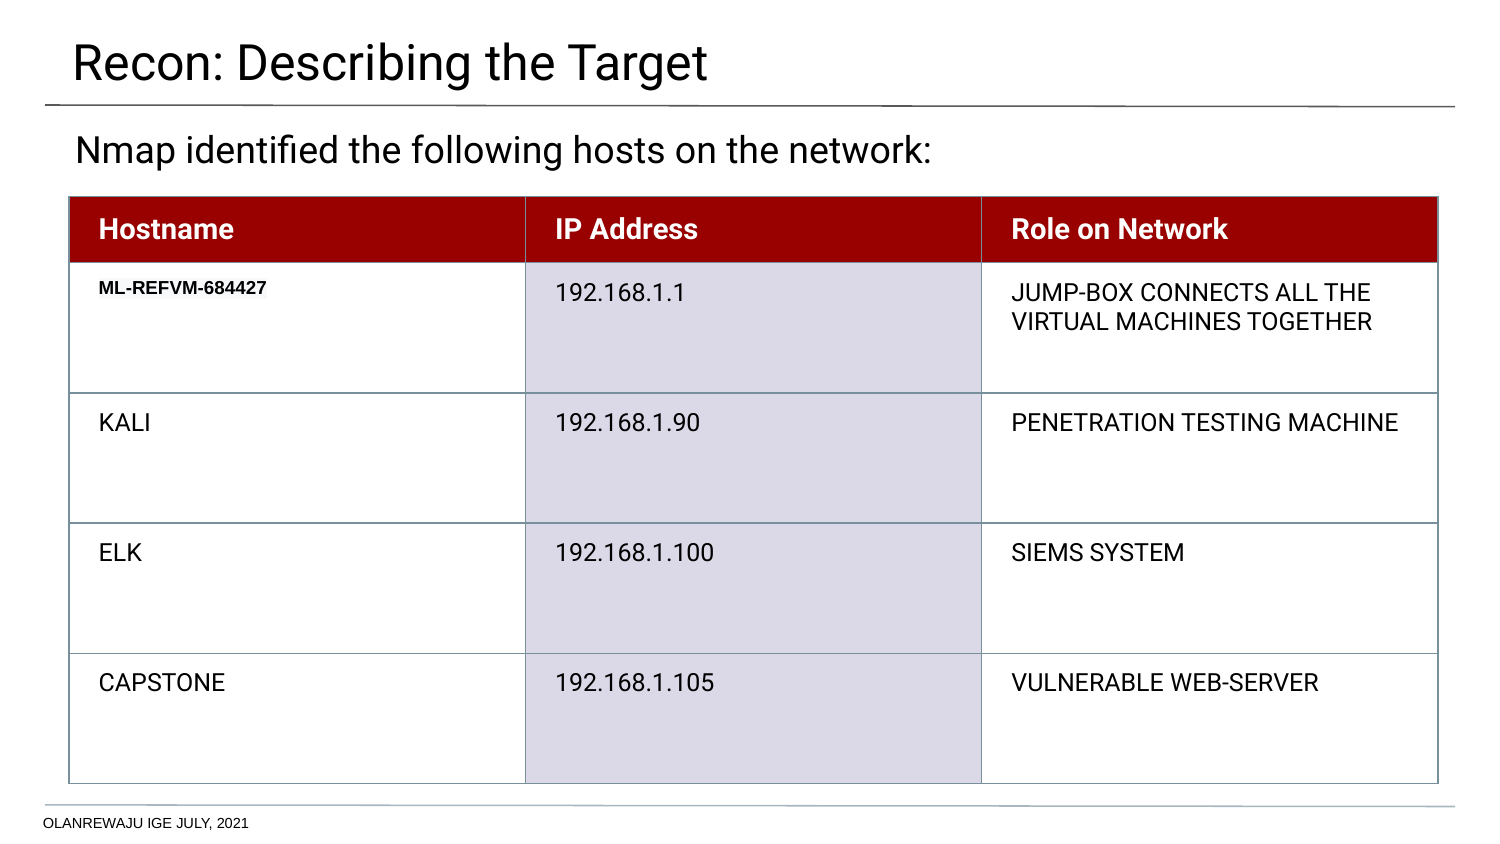

# Recon: Describing the Target
Nmap identified the following hosts on the network:
| Hostname | IP Address | Role on Network |
| --- | --- | --- |
| ML-REFVM-684427 | 192.168.1.1 | JUMP-BOX CONNECTS ALL THE VIRTUAL MACHINES TOGETHER |
| KALI | 192.168.1.90 | PENETRATION TESTING MACHINE |
| ELK | 192.168.1.100 | SIEMS SYSTEM |
| CAPSTONE | 192.168.1.105 | VULNERABLE WEB-SERVER |
OLANREWAJU IGE JULY, 2021